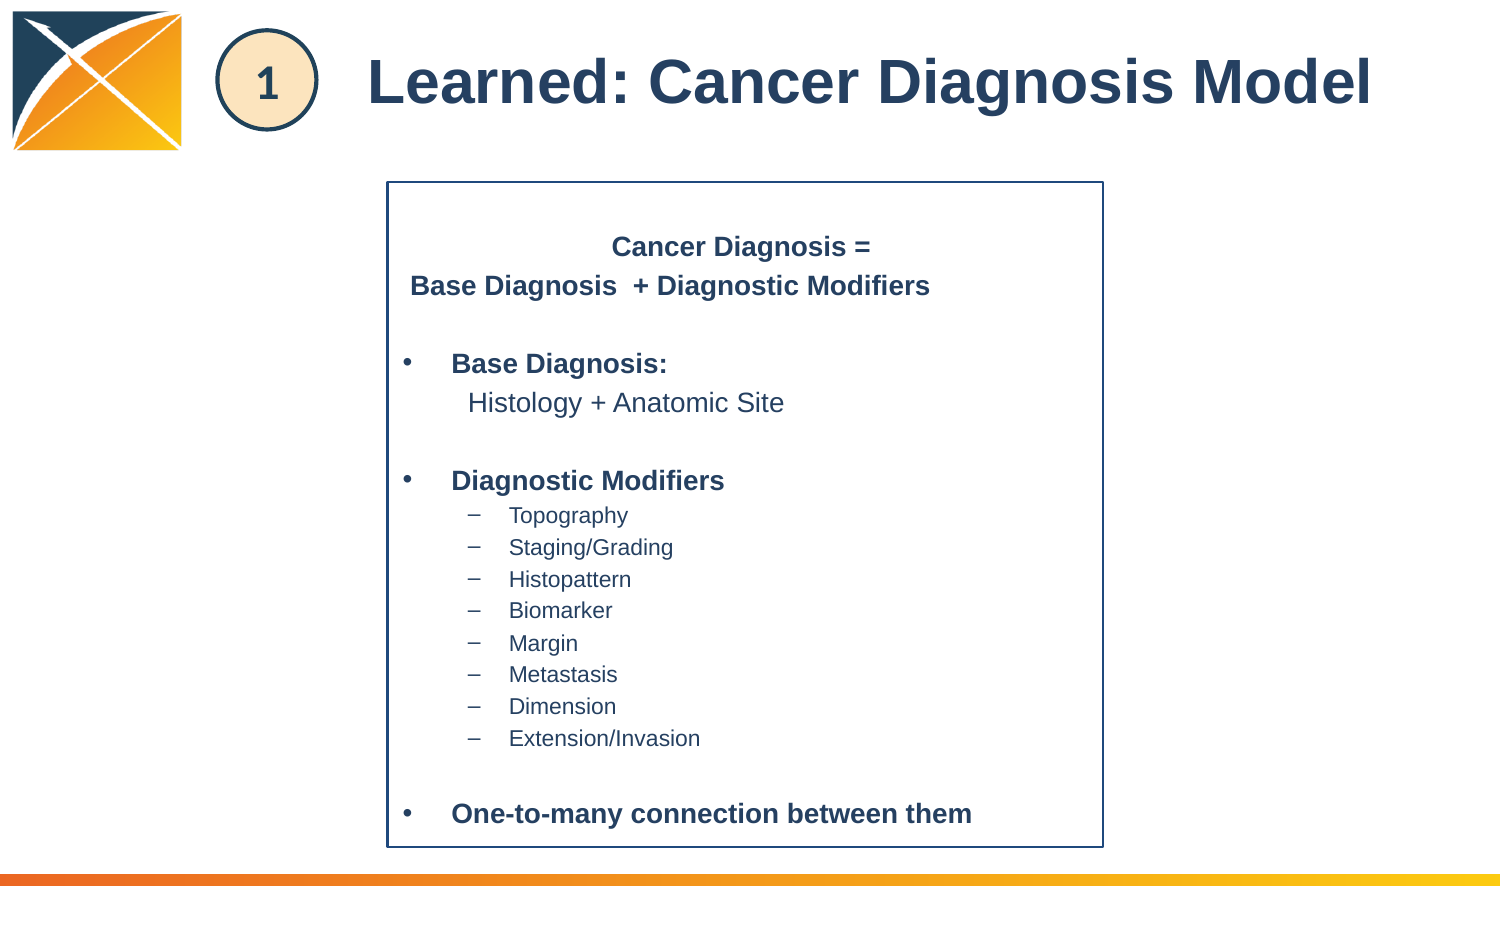

# Learned: Cancer Diagnosis Model
1

Cancer Diagnosis =
 Base Diagnosis  + Diagnostic Modifiers

Base Diagnosis:
Histology + Anatomic Site

Diagnostic Modifiers
Topography
Staging/Grading
Histopattern
Biomarker
Margin
Metastasis
Dimension
Extension/Invasion

One-to-many connection between them